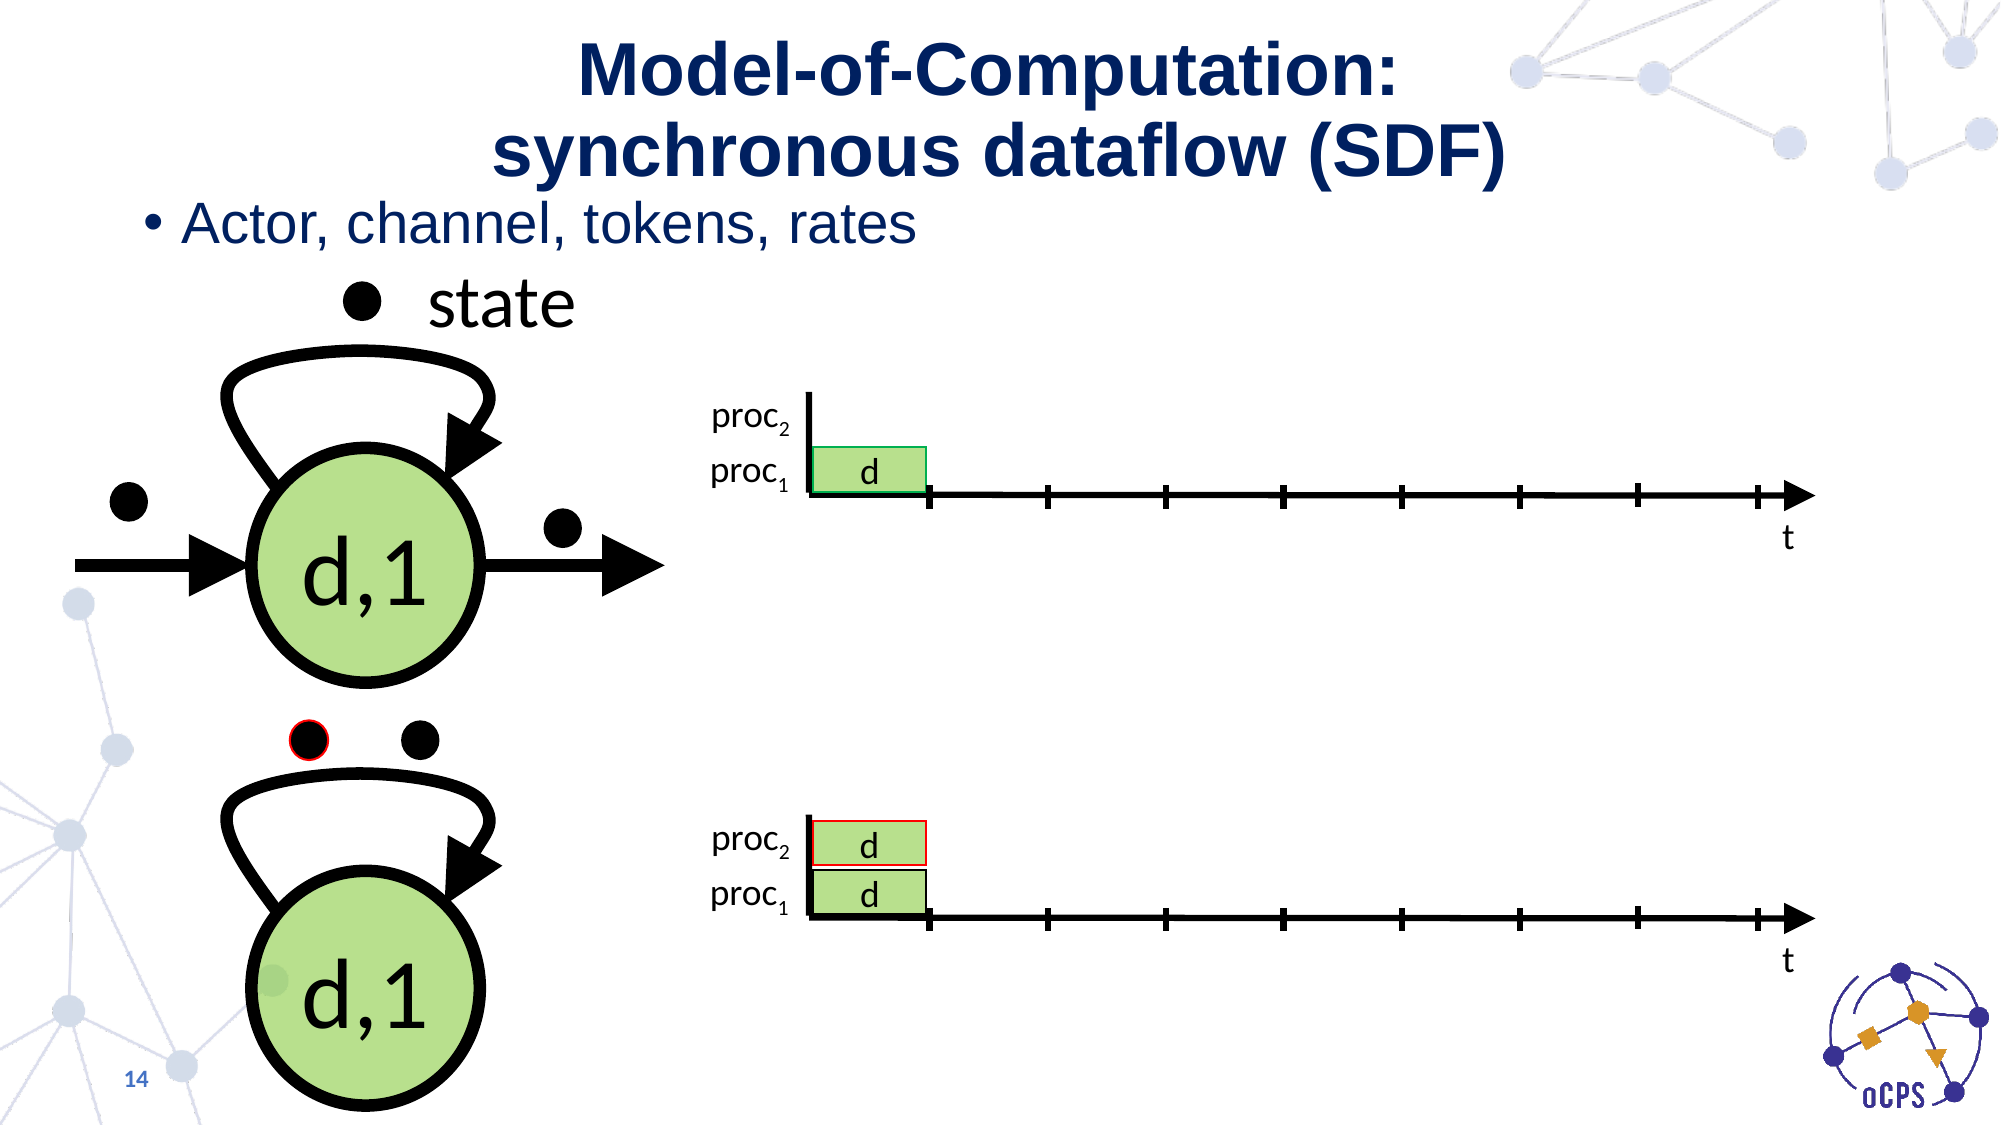

# Model-of-Computation: synchronous dataflow (SDF)
Actor, channel, tokens, rates
state

proc2
proc1
d
d,1

t

proc2
d
proc1
d
d,1

t
14